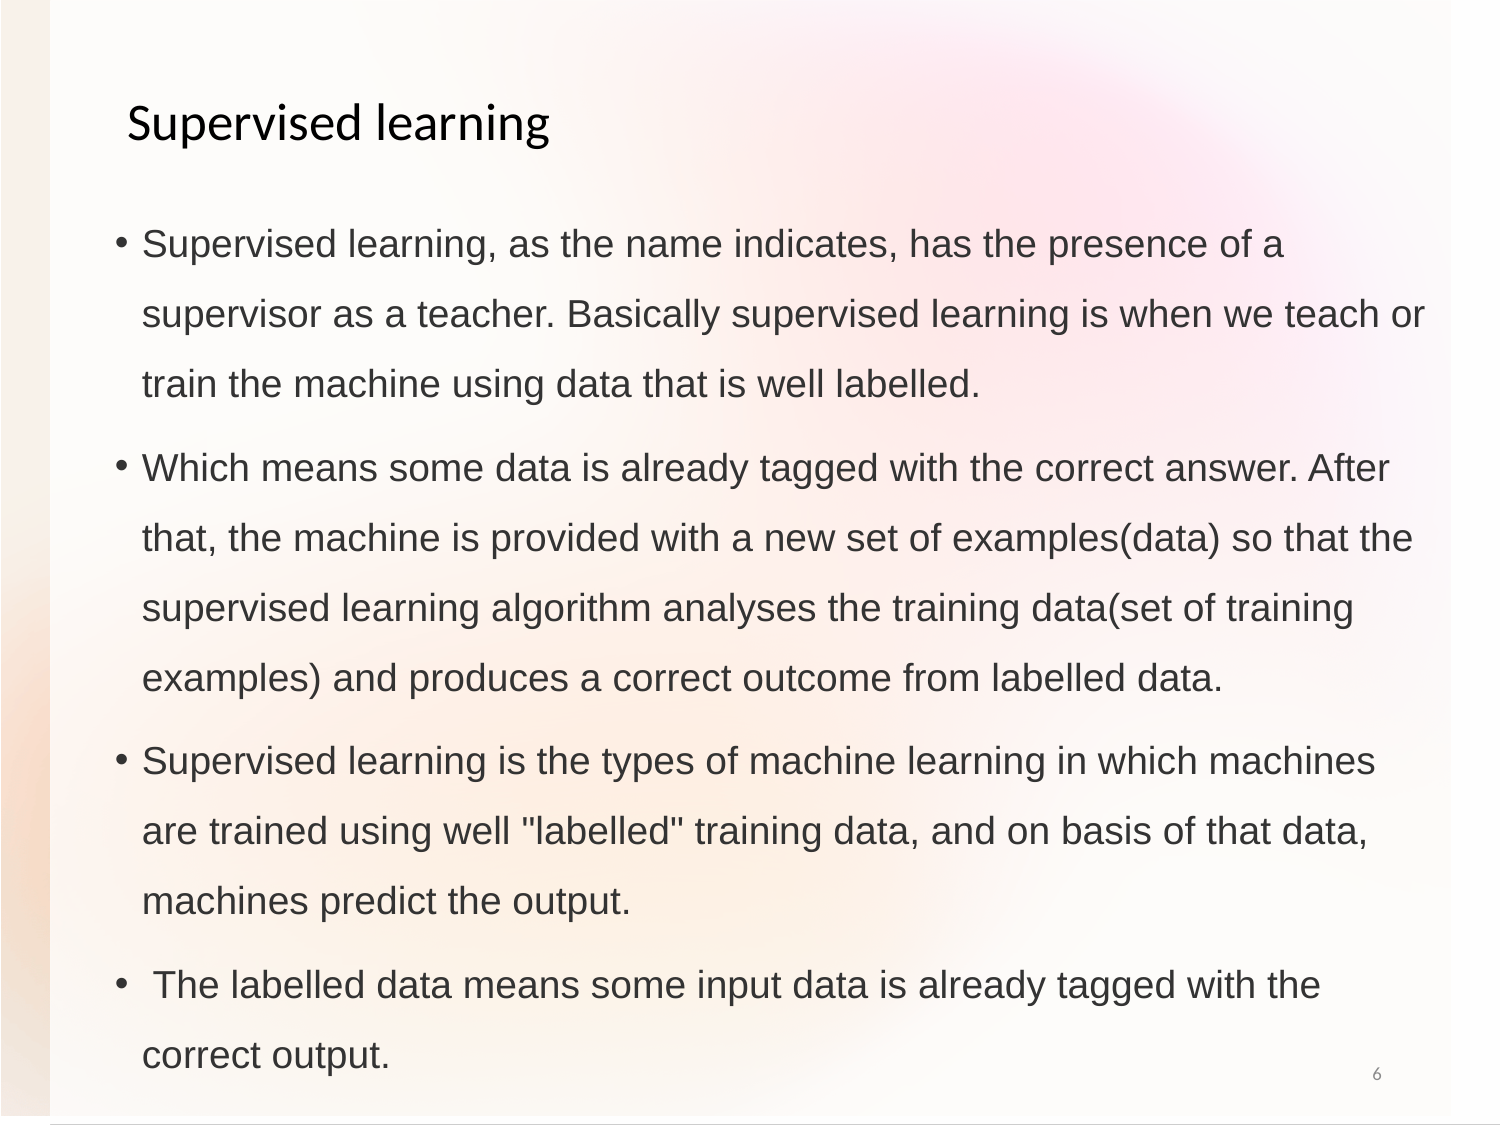

# Supervised learning
Supervised learning, as the name indicates, has the presence of a supervisor as a teacher. Basically supervised learning is when we teach or train the machine using data that is well labelled.
Which means some data is already tagged with the correct answer. After that, the machine is provided with a new set of examples(data) so that the supervised learning algorithm analyses the training data(set of training examples) and produces a correct outcome from labelled data.
Supervised learning is the types of machine learning in which machines are trained using well "labelled" training data, and on basis of that data, machines predict the output.
 The labelled data means some input data is already tagged with the correct output.

6